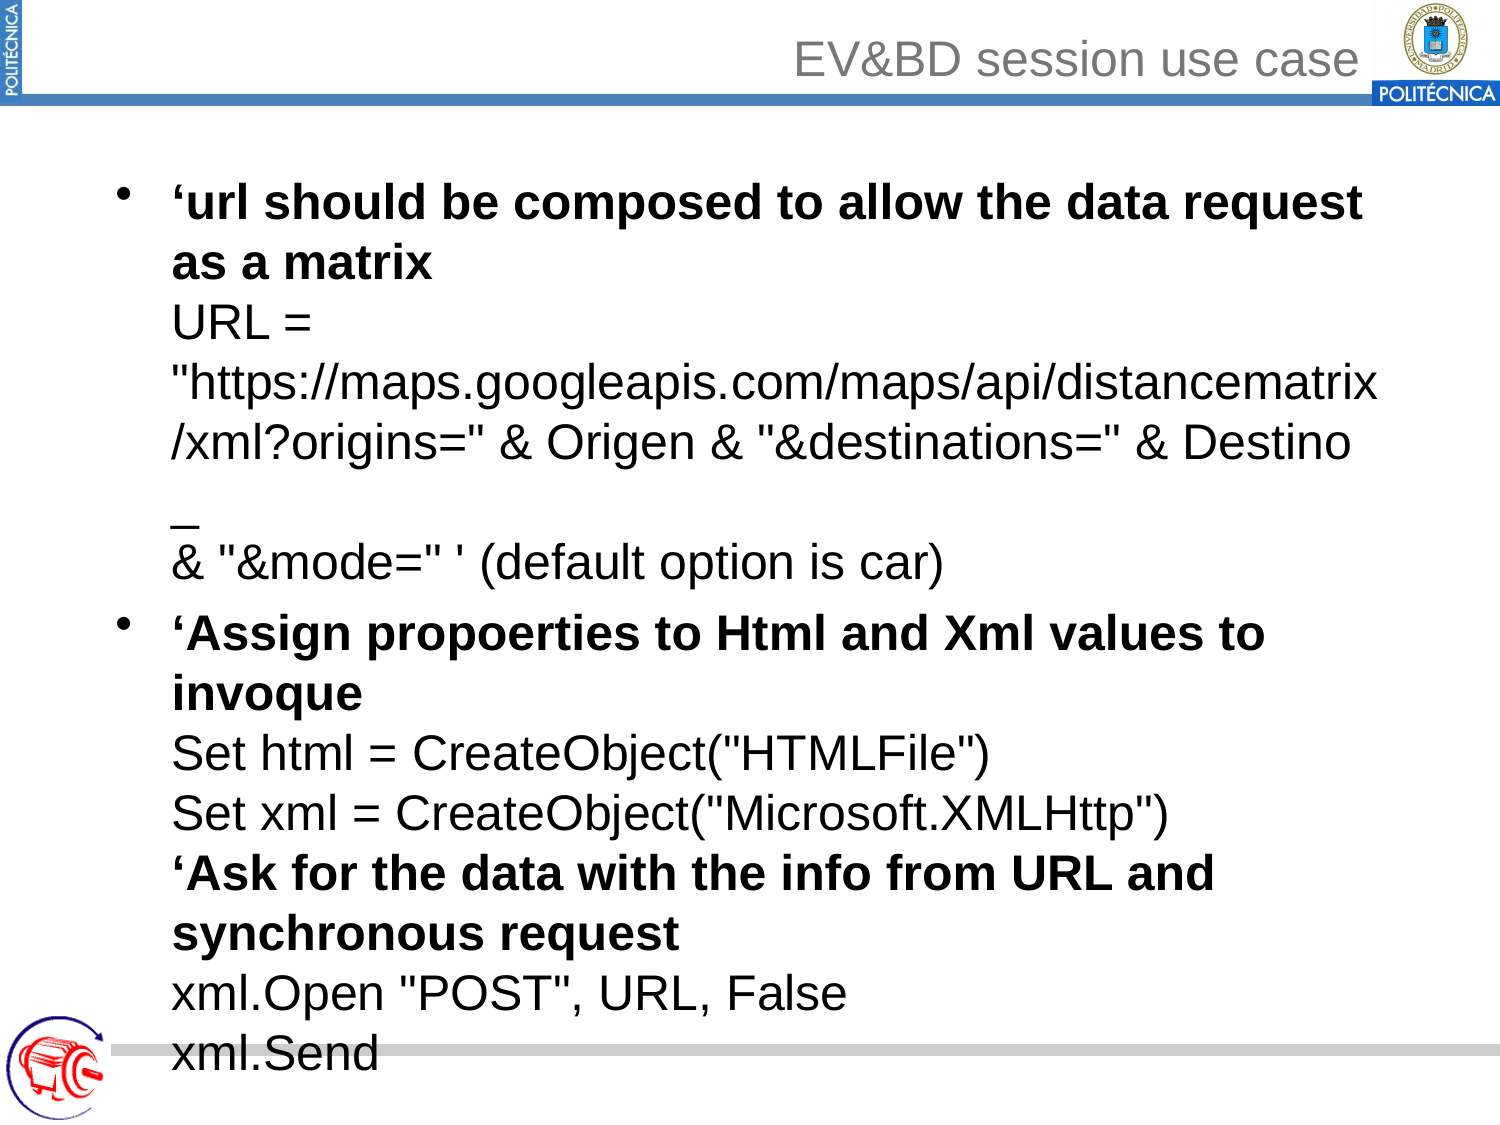

# EV&BD session use case
‘url should be composed to allow the data request as a matrix
URL = "https://maps.googleapis.com/maps/api/distancematrix/xml?origins=" & Origen & "&destinations=" & Destino _
& "&mode=" ' (default option is car)
‘Assign propoerties to Html and Xml values to invoque
Set html = CreateObject("HTMLFile")
Set xml = CreateObject("Microsoft.XMLHttp")
‘Ask for the data with the info from URL and synchronous request
xml.Open "POST", URL, False
xml.Send